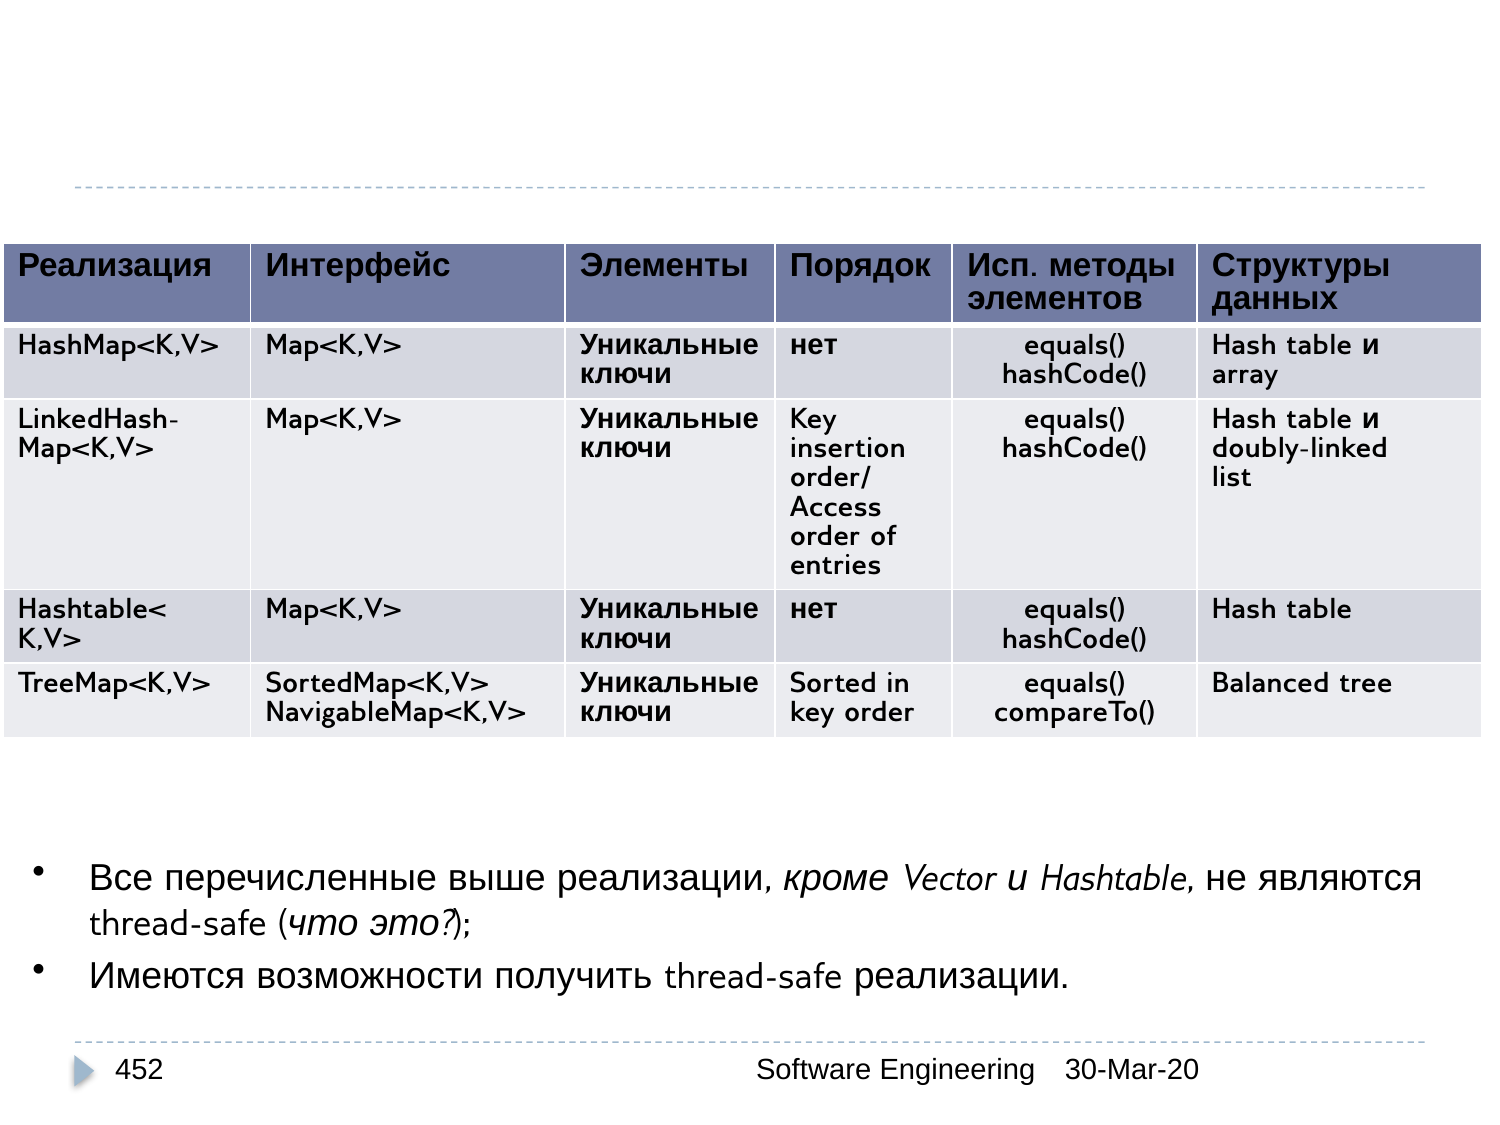

| Реализация | Интерфейс | Элементы | Порядок | Исп. методы элементов | Структуры данных |
| --- | --- | --- | --- | --- | --- |
| HashMap<K,V> | Map<K,V> | Уникальные ключи | нет | equals() hashCode() | Hash table и array |
| LinkedHash- Map<K,V> | Map<K,V> | Уникальные ключи | Key insertion order/ Access order of entries | equals() hashCode() | Hash table и doubly-linked list |
| Hashtable< K,V> | Map<K,V> | Уникальные ключи | нет | equals() hashCode() | Hash table |
| TreeMap<K,V> | SortedMap<K,V> NavigableMap<K,V> | Уникальные ключи | Sorted in key order | equals() compareTo() | Balanced tree |
Все перечисленные выше реализации, кроме Vector и Hashtable, не являются thread-safe (что это?);
Имеются возможности получить thread-safe реализации.
452
Software Engineering
30-Mar-20